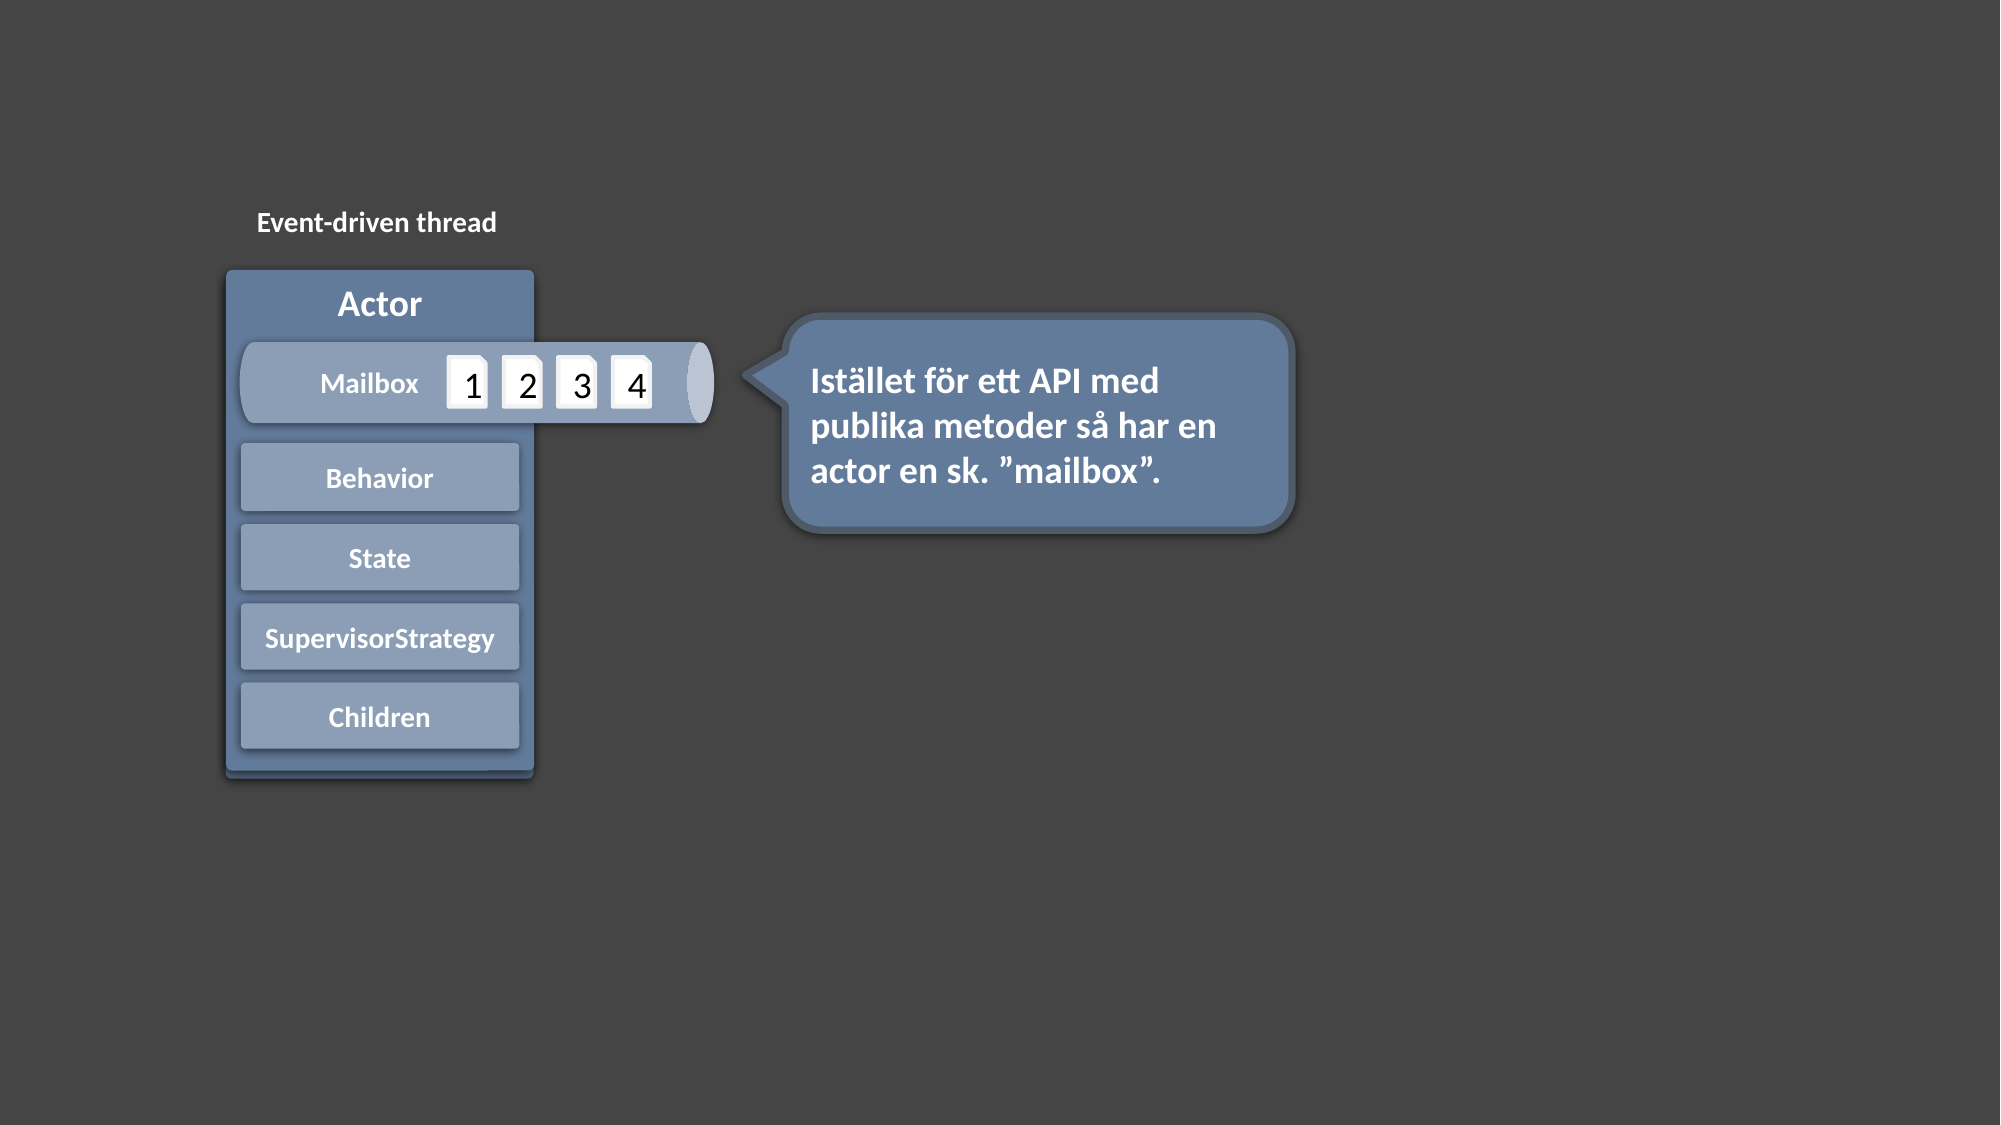

Event-driven thread
Actor

Behavior
State
SupervisorStrategy
Children

Istället för ett API med publika metoder så har en actor en sk. ”mailbox”.

1
2
3
4
Mailbox